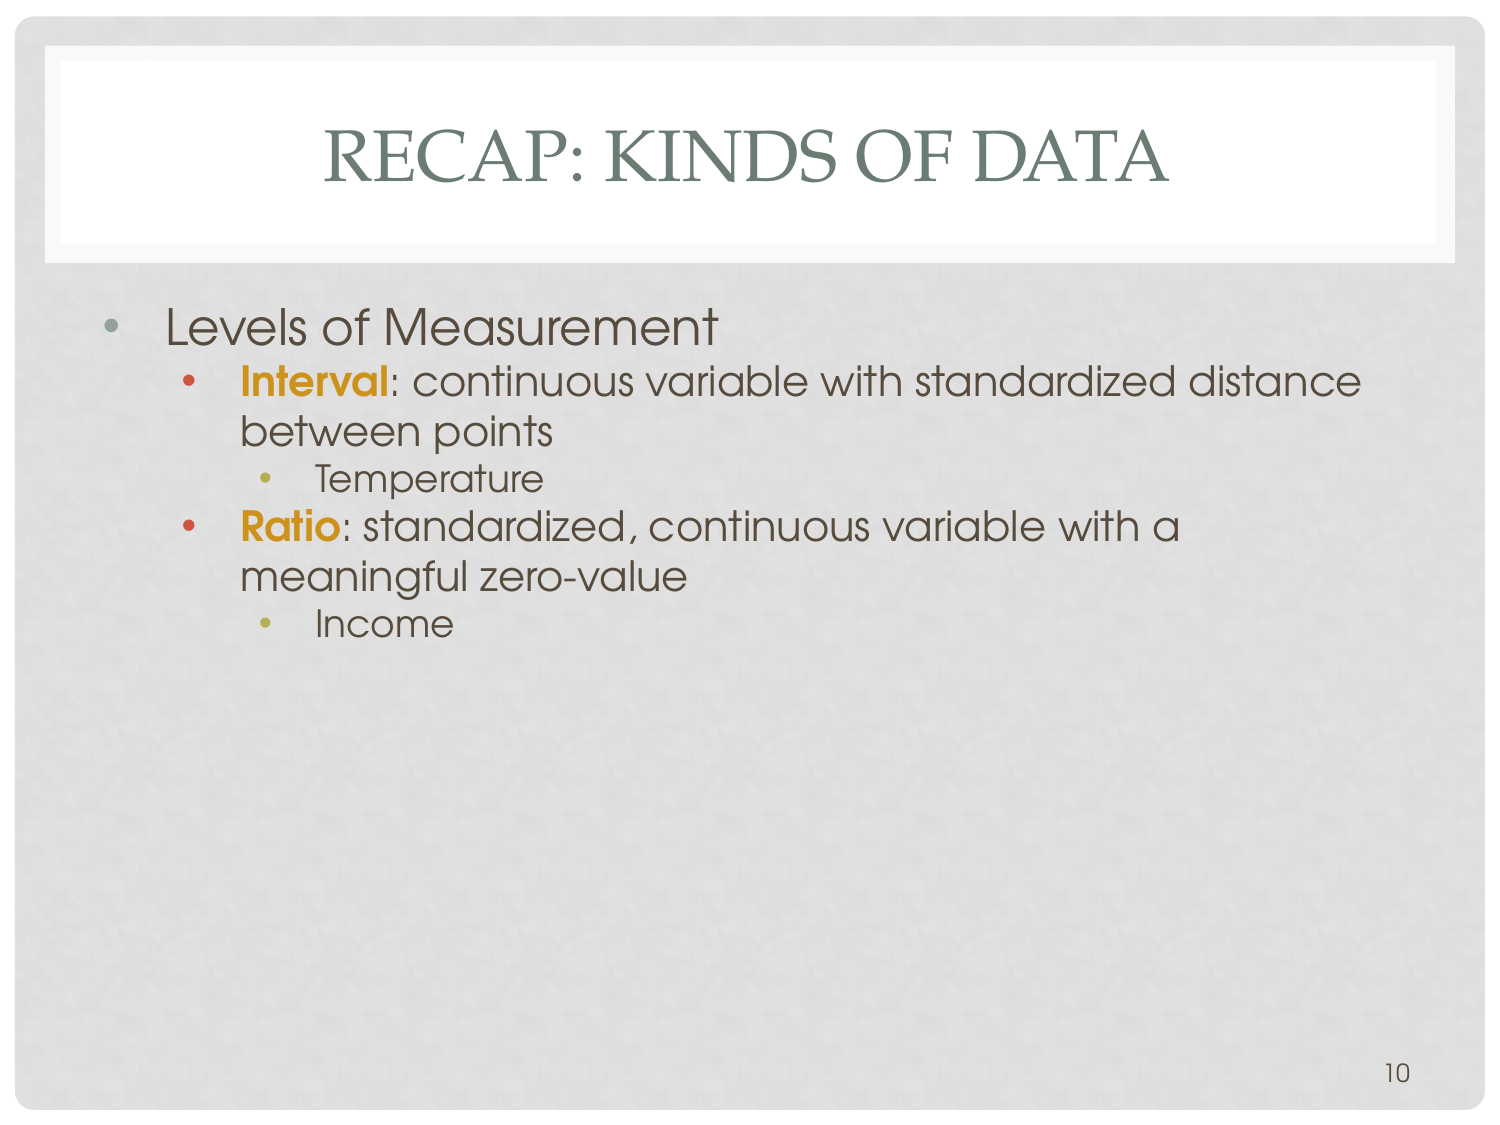

# RECAP: KINDS OF DATA
Levels of Measurement
Interval: continuous variable with standardized distance between points
Temperature
Ratio: standardized, continuous variable with a meaningful zero-value
Income
10